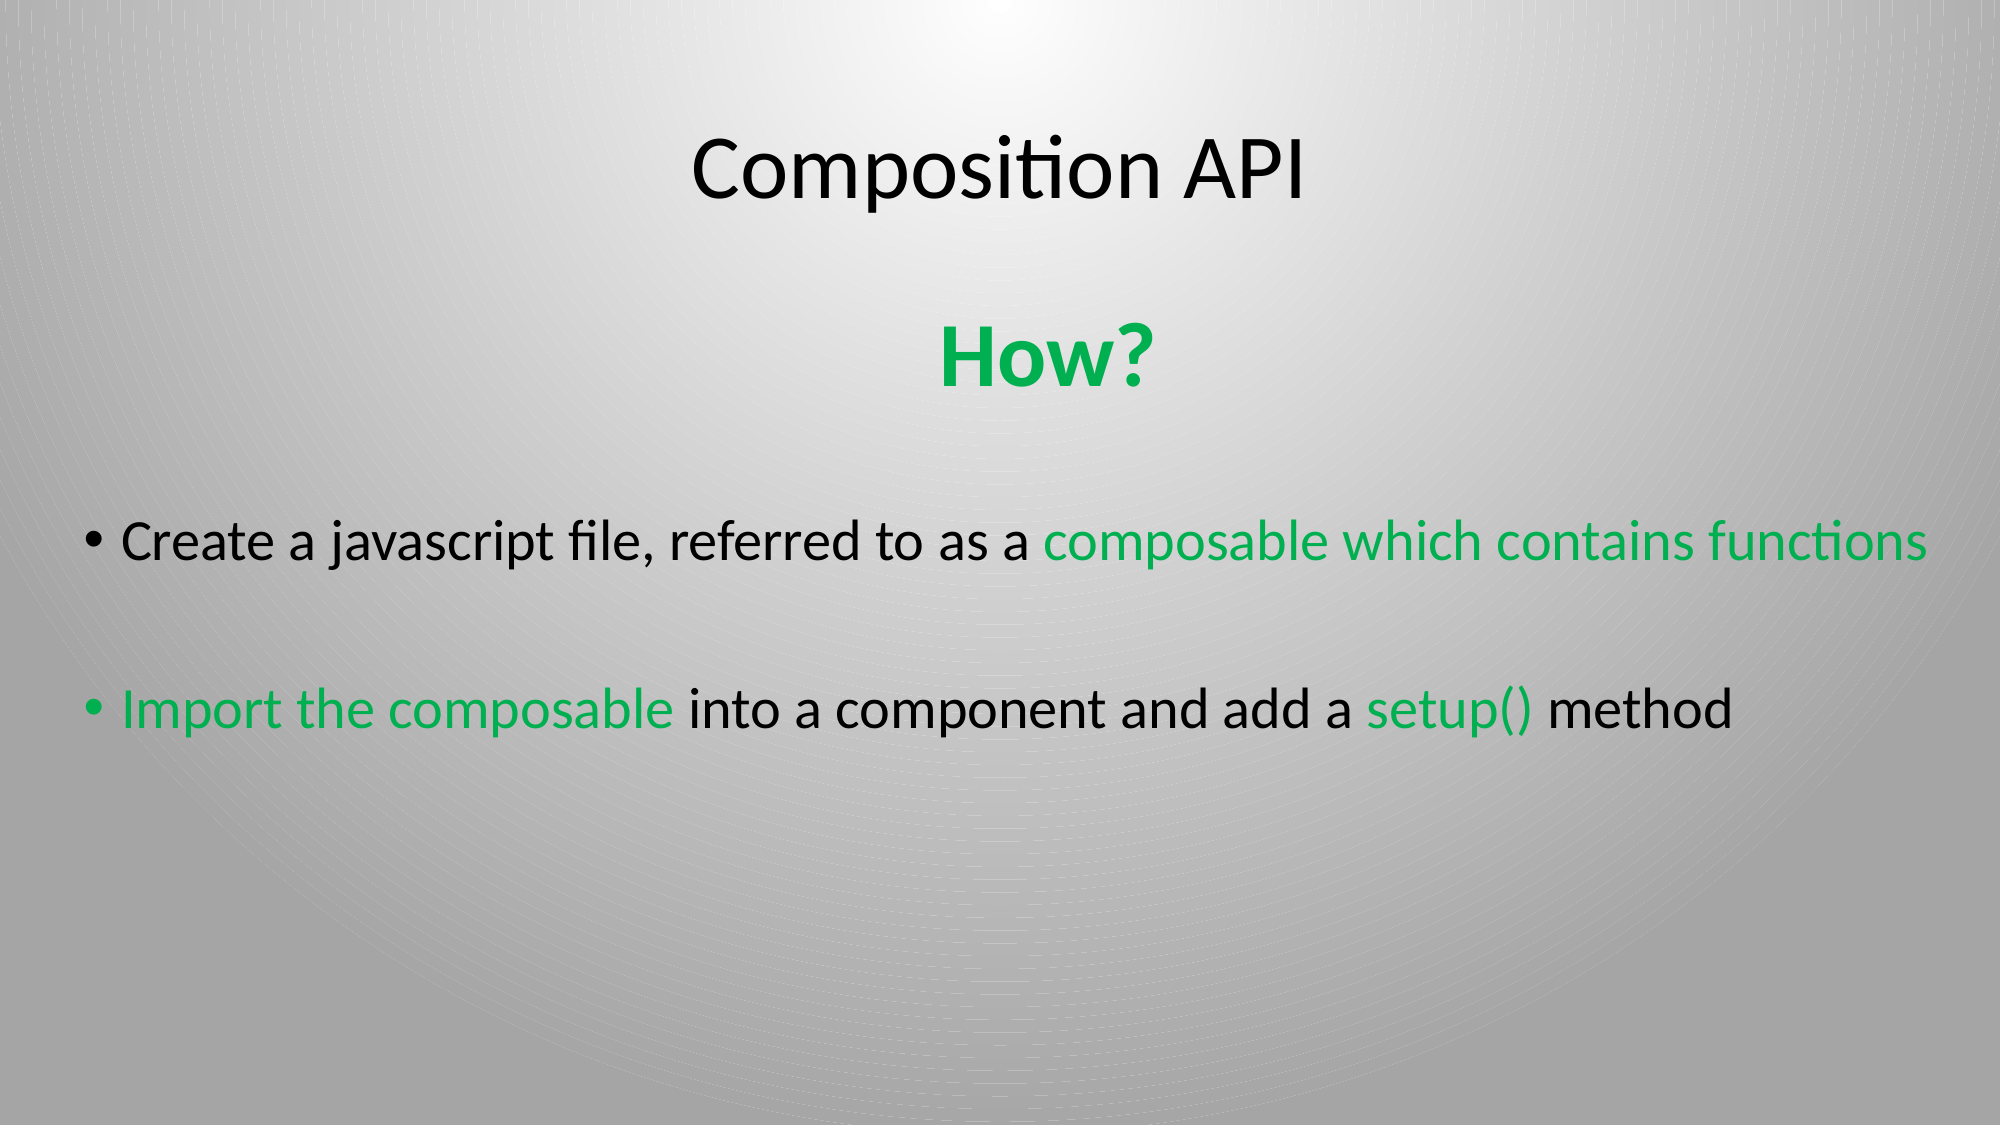

# Composition API
How?

Create a javascript file, referred to as a composable which contains functions

Import the composable into a component and add a setup() method